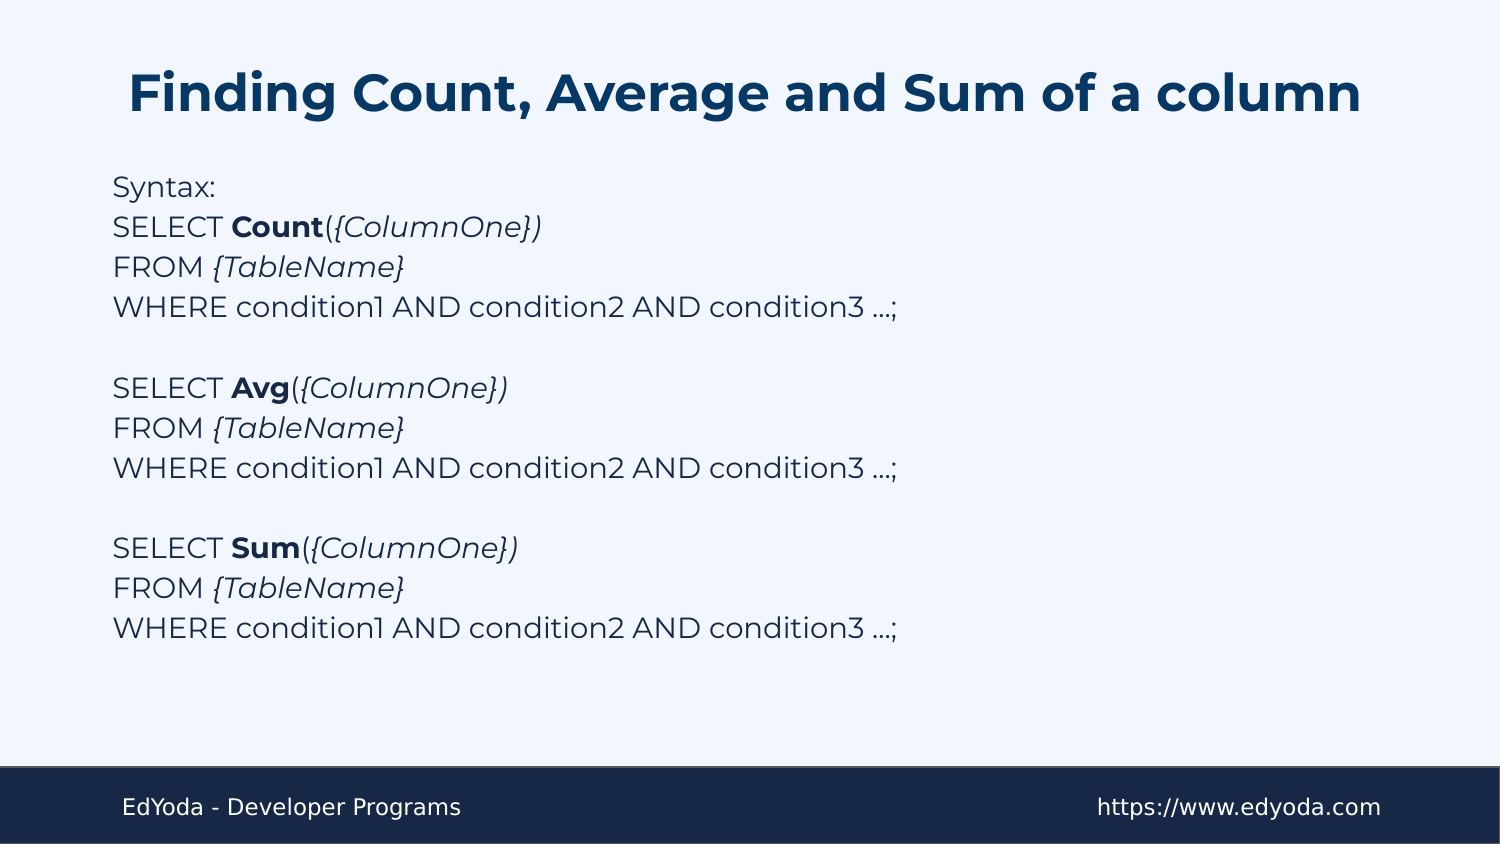

# Finding Count, Average and Sum of a column
Syntax:
SELECT Count({ColumnOne})
FROM {TableName}
WHERE condition1 AND condition2 AND condition3 ...;

SELECT Avg({ColumnOne})
FROM {TableName}
WHERE condition1 AND condition2 AND condition3 ...;

SELECT Sum({ColumnOne})
FROM {TableName}
WHERE condition1 AND condition2 AND condition3 ...;

EdYoda - Developer Programs
https://www.edyoda.com